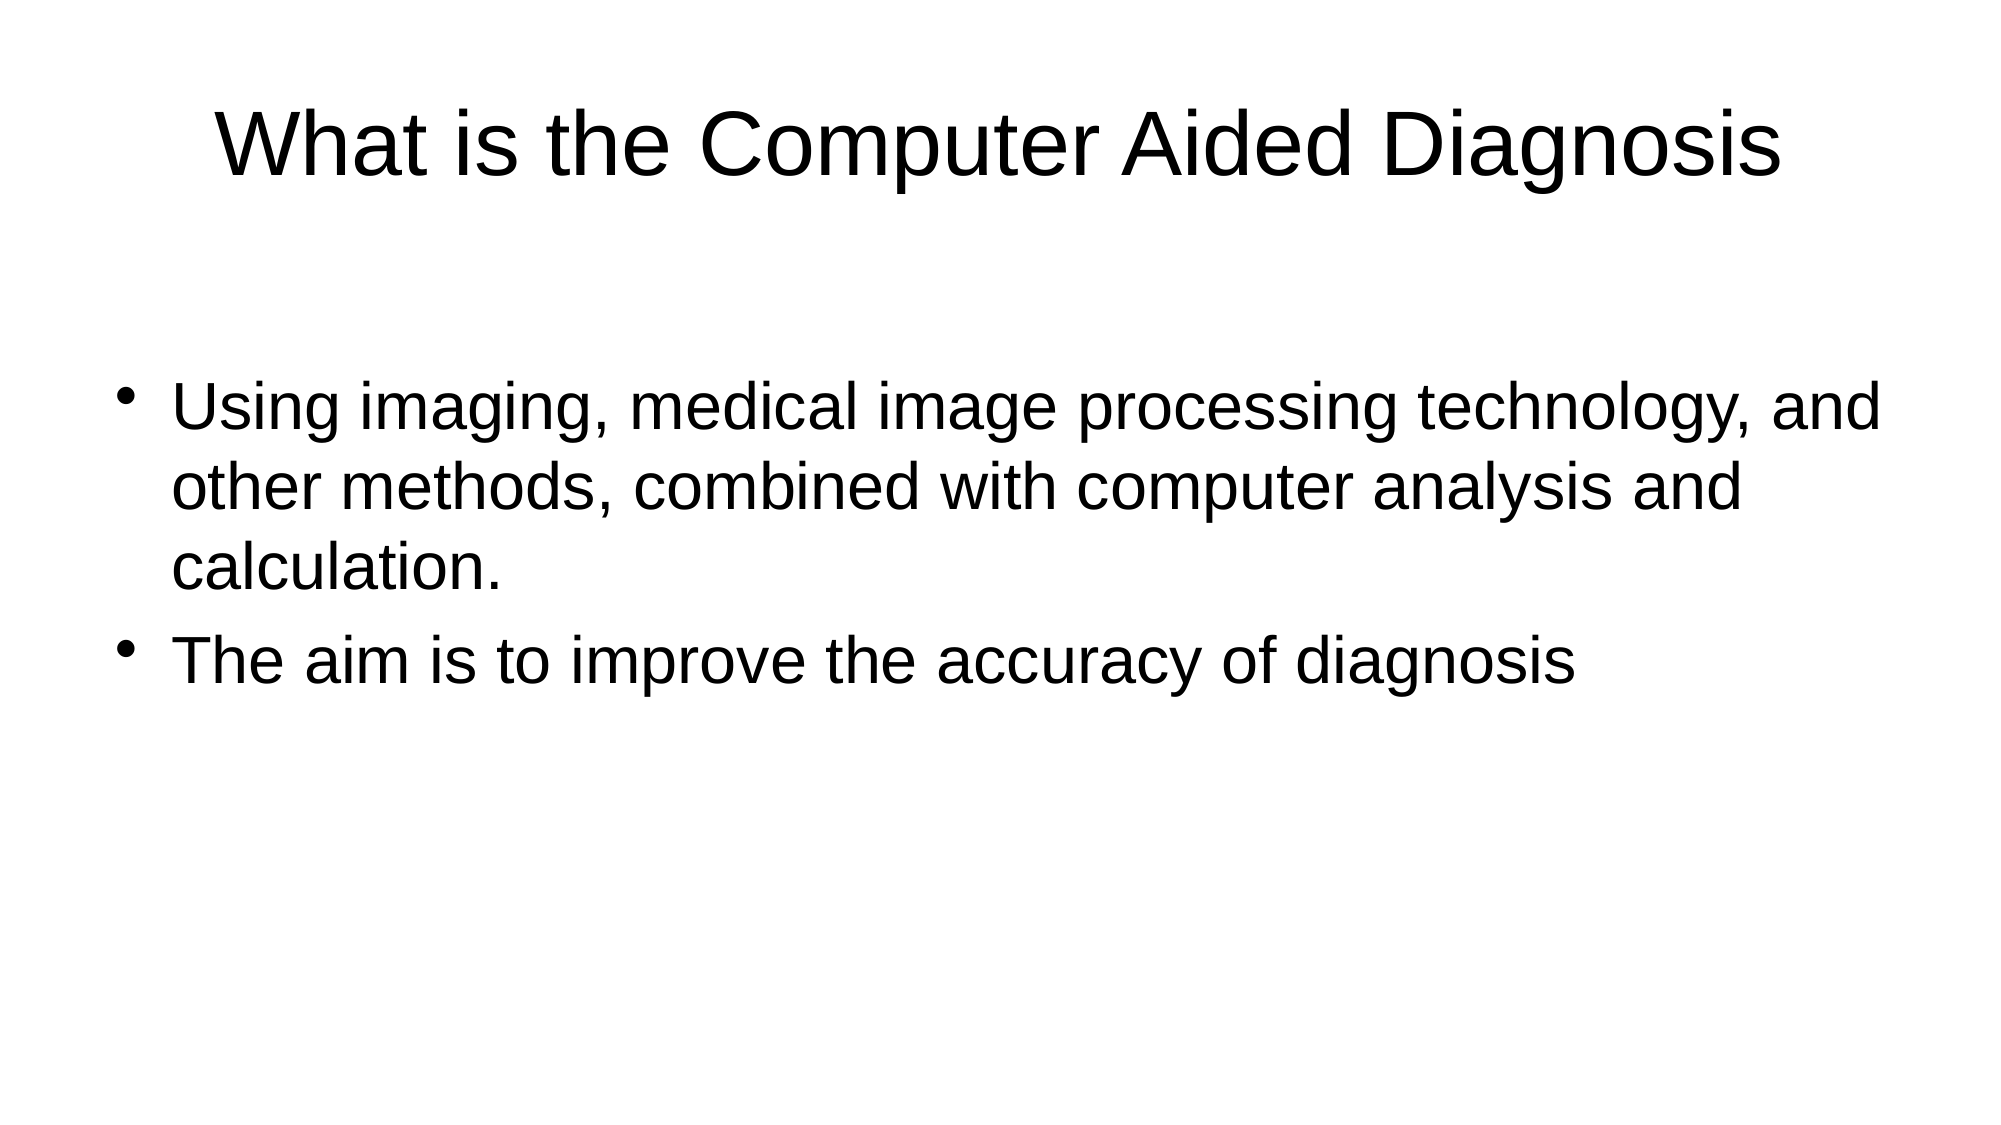

# What is the Computer Aided Diagnosis

Using imaging, medical image processing technology, and other methods, combined with computer analysis and calculation.
The aim is to improve the accuracy of diagnosis